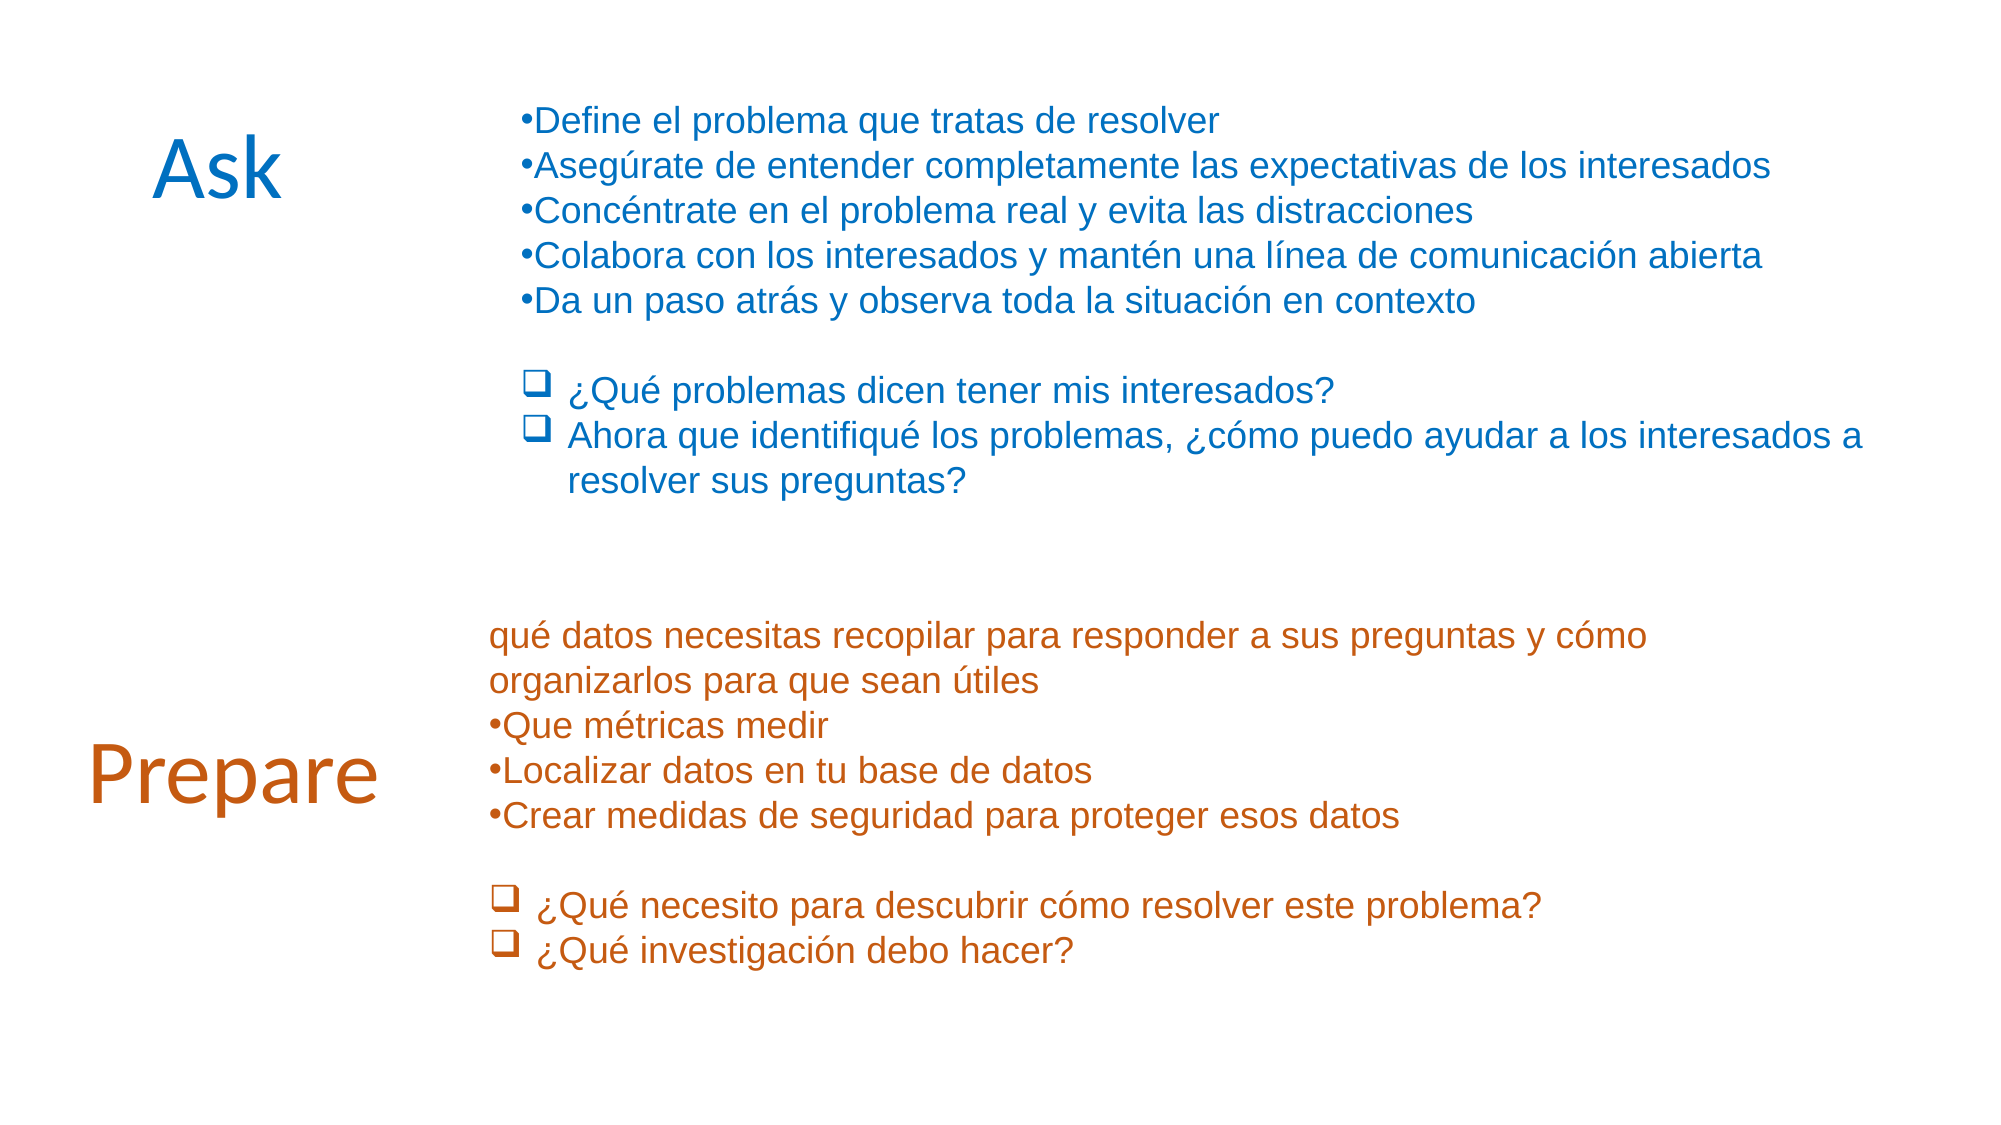

# Ask
Define el problema que tratas de resolver
Asegúrate de entender completamente las expectativas de los interesados
Concéntrate en el problema real y evita las distracciones
Colabora con los interesados y mantén una línea de comunicación abierta
Da un paso atrás y observa toda la situación en contexto

¿Qué problemas dicen tener mis interesados?
Ahora que identifiqué los problemas, ¿cómo puedo ayudar a los interesados a resolver sus preguntas?

qué datos necesitas recopilar para responder a sus preguntas y cómo organizarlos para que sean útiles
Que métricas medir
Localizar datos en tu base de datos
Crear medidas de seguridad para proteger esos datos

¿Qué necesito para descubrir cómo resolver este problema?
¿Qué investigación debo hacer?

Prepare